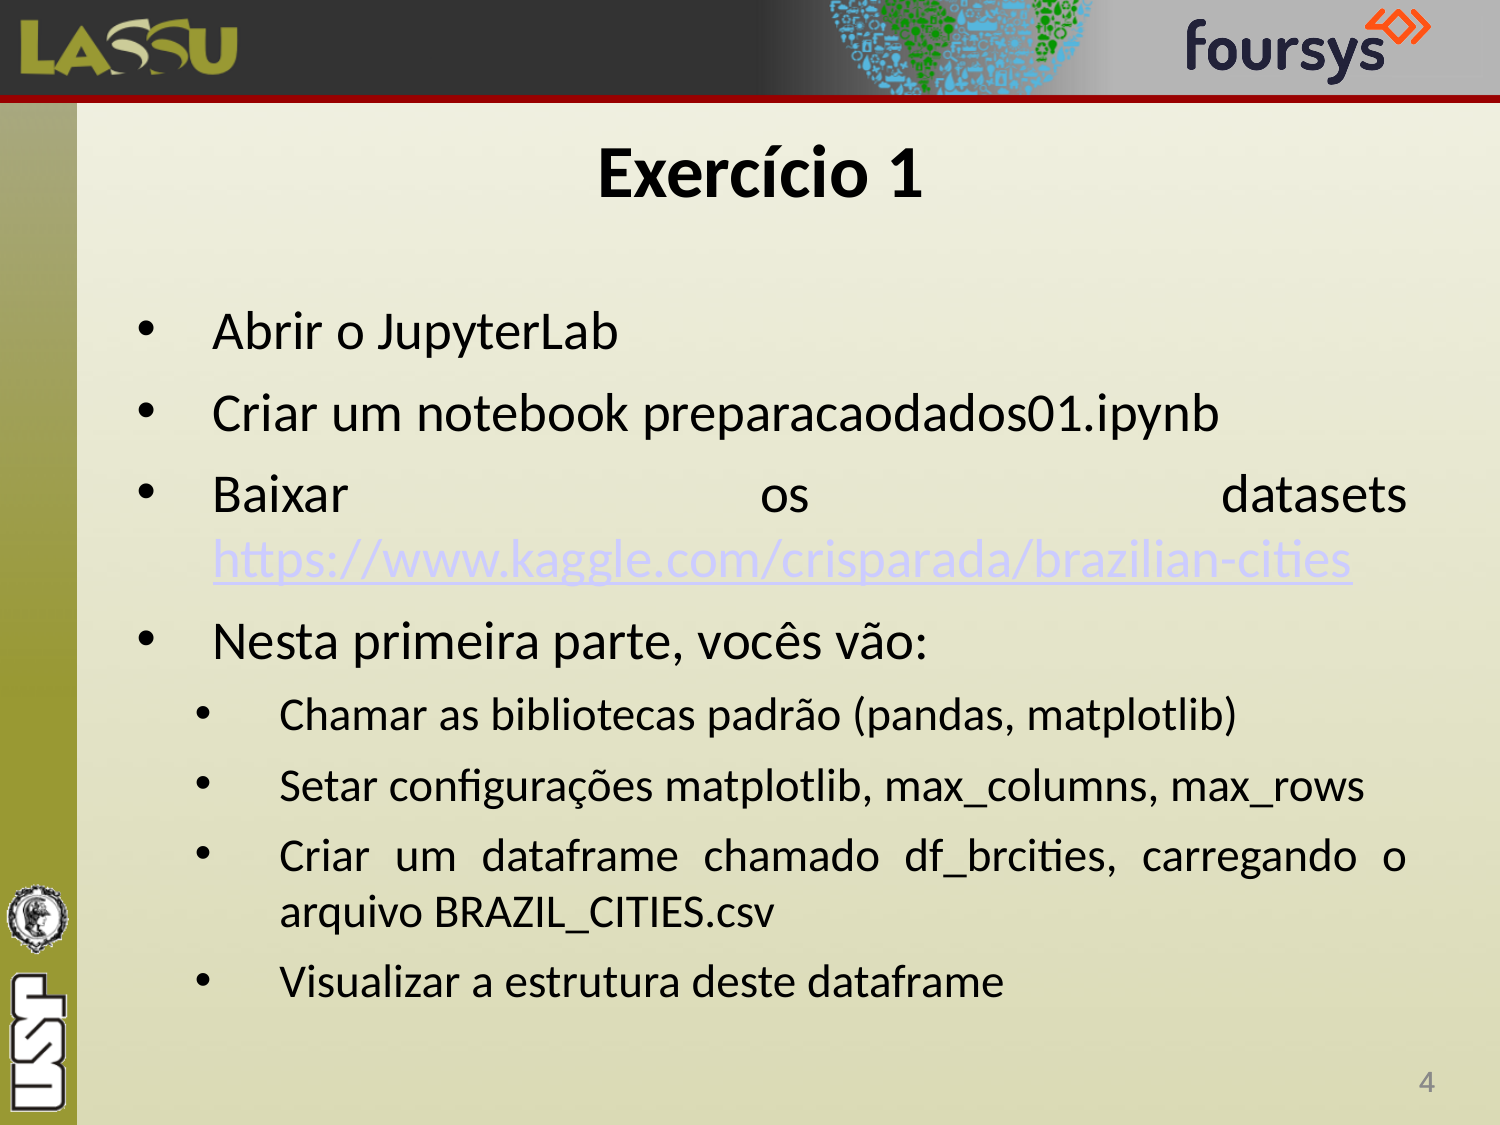

# Exercício 1
Abrir o JupyterLab
Criar um notebook preparacaodados01.ipynb
Baixar os datasets https://www.kaggle.com/crisparada/brazilian-cities
Nesta primeira parte, vocês vão:
Chamar as bibliotecas padrão (pandas, matplotlib)
Setar configurações matplotlib, max_columns, max_rows
Criar um dataframe chamado df_brcities, carregando o arquivo BRAZIL_CITIES.csv
Visualizar a estrutura deste dataframe
4
4